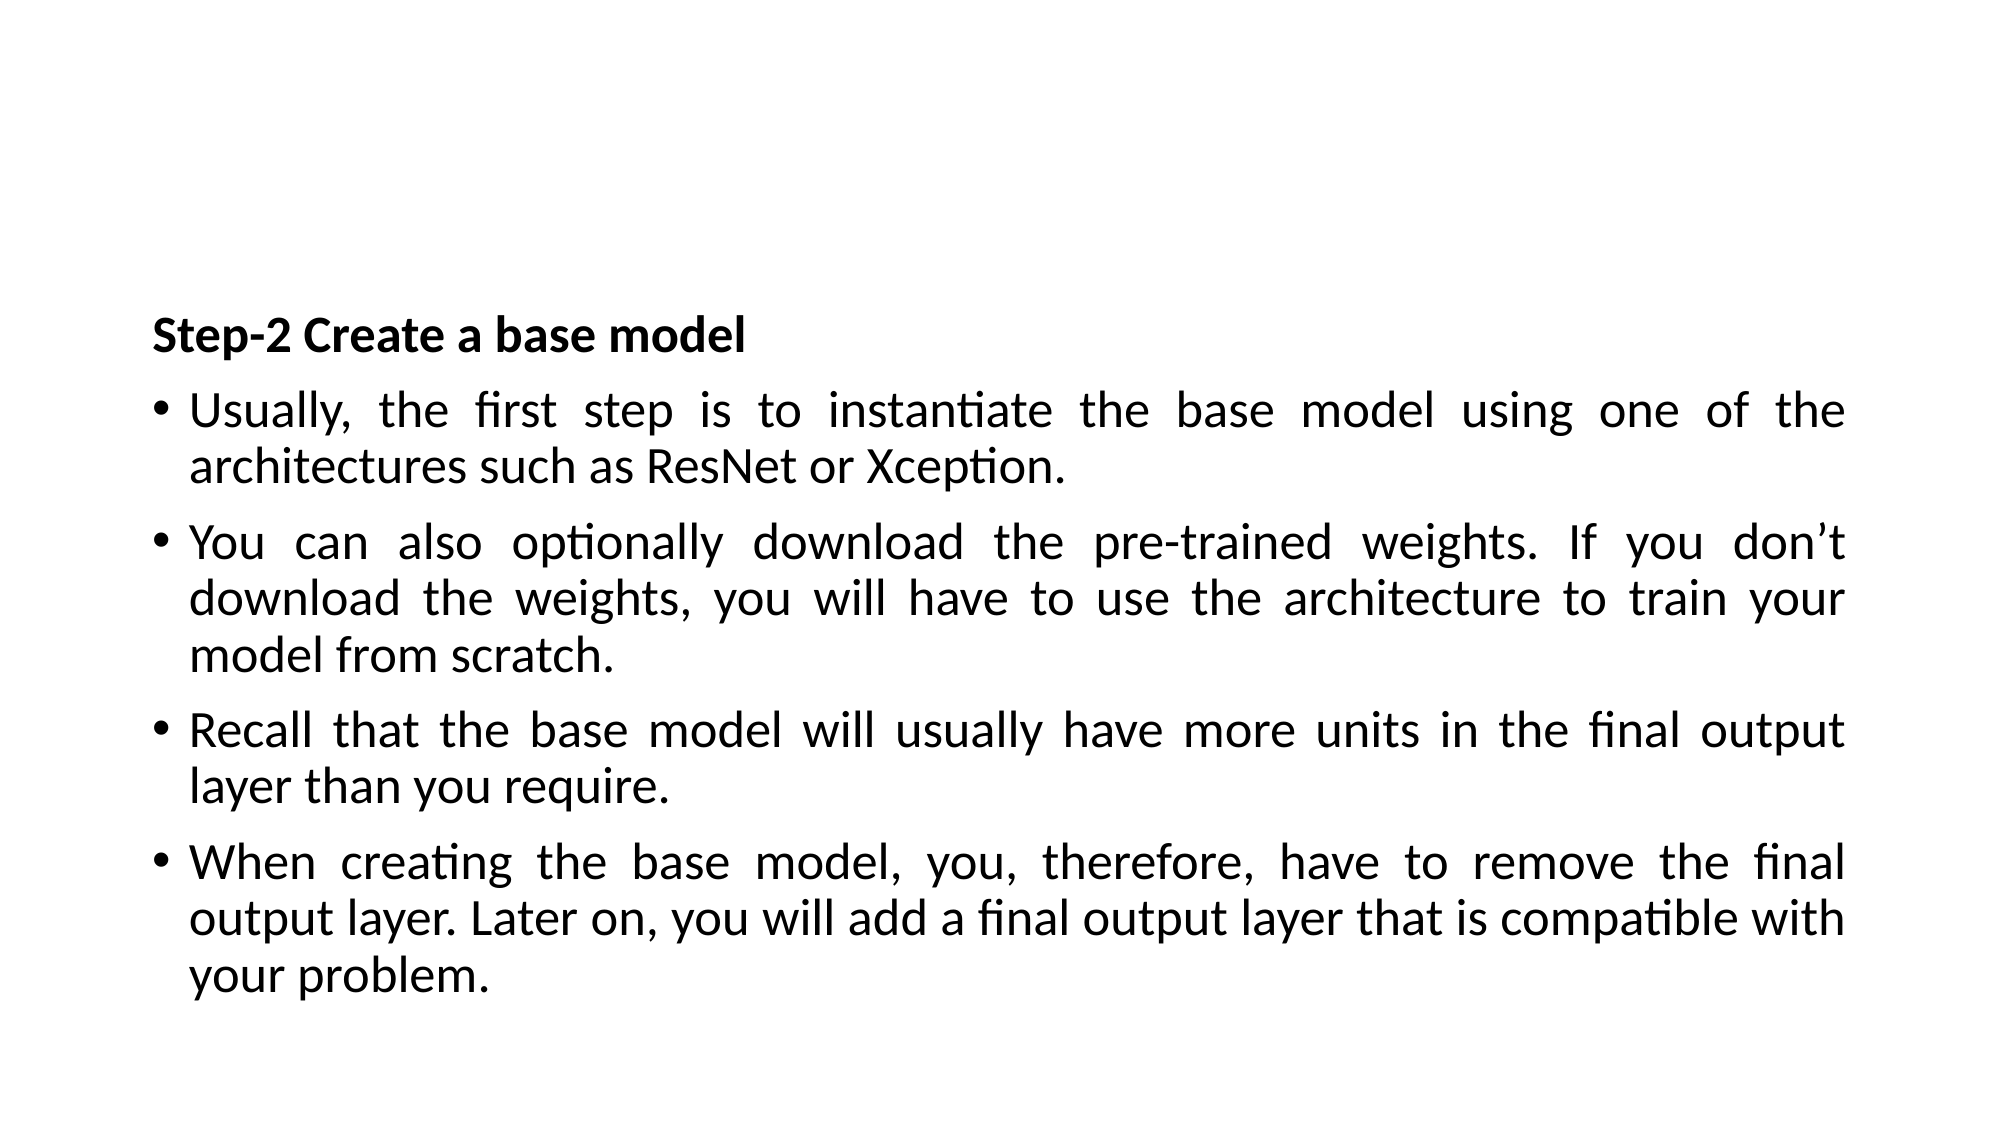

#
Step-2 Create a base model
Usually, the first step is to instantiate the base model using one of the architectures such as ResNet or Xception.
You can also optionally download the pre-trained weights. If you don’t download the weights, you will have to use the architecture to train your model from scratch.
Recall that the base model will usually have more units in the final output layer than you require.
When creating the base model, you, therefore, have to remove the final output layer. Later on, you will add a final output layer that is compatible with your problem.